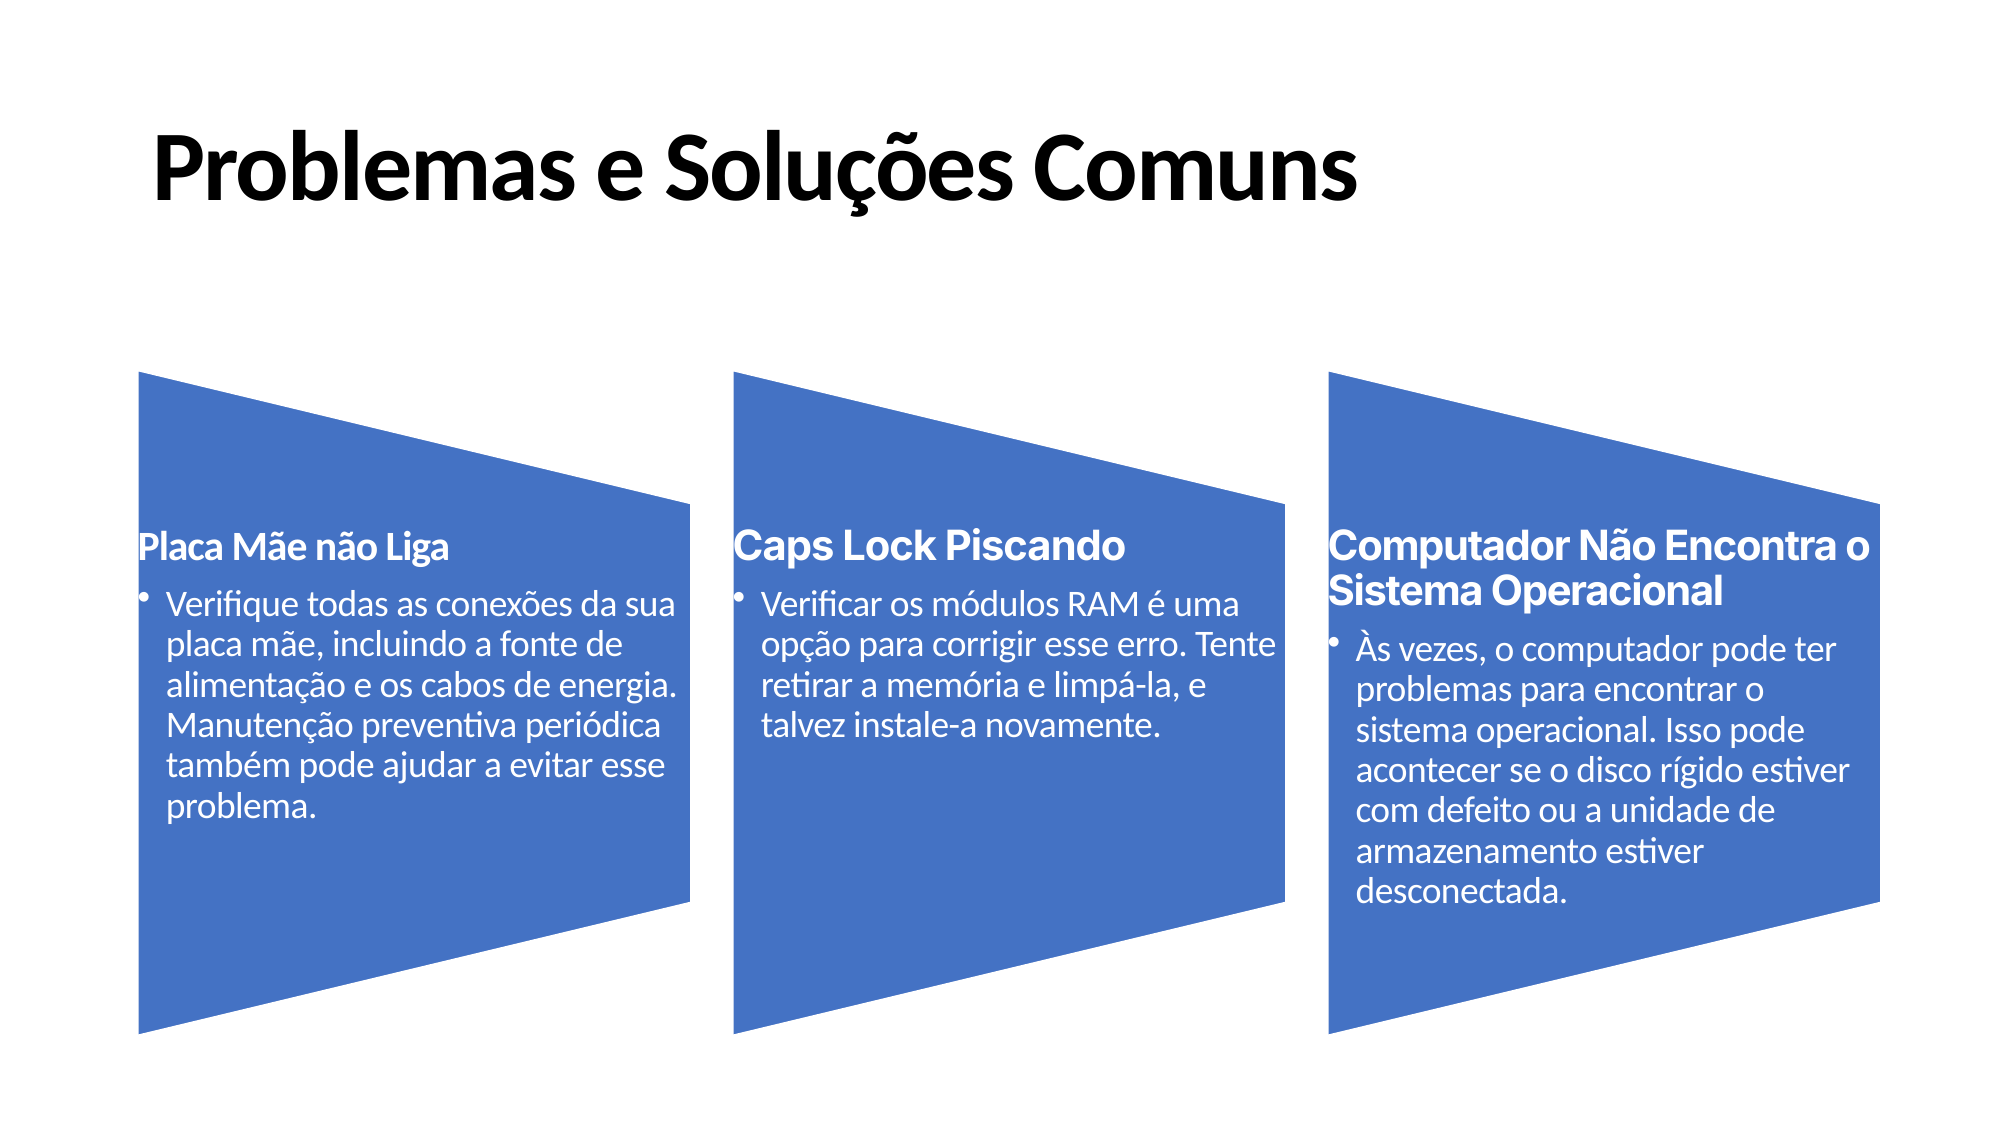

# Problemas e Soluções Comuns
Placa Mãe não Liga
Verifique todas as conexões da sua placa mãe, incluindo a fonte de alimentação e os cabos de energia. Manutenção preventiva periódica também pode ajudar a evitar esse problema.
Caps Lock Piscando
Verificar os módulos RAM é uma opção para corrigir esse erro. Tente retirar a memória e limpá-la, e talvez instale-a novamente.
Computador Não Encontra o Sistema Operacional
Às vezes, o computador pode ter problemas para encontrar o sistema operacional. Isso pode acontecer se o disco rígido estiver com defeito ou a unidade de armazenamento estiver desconectada.